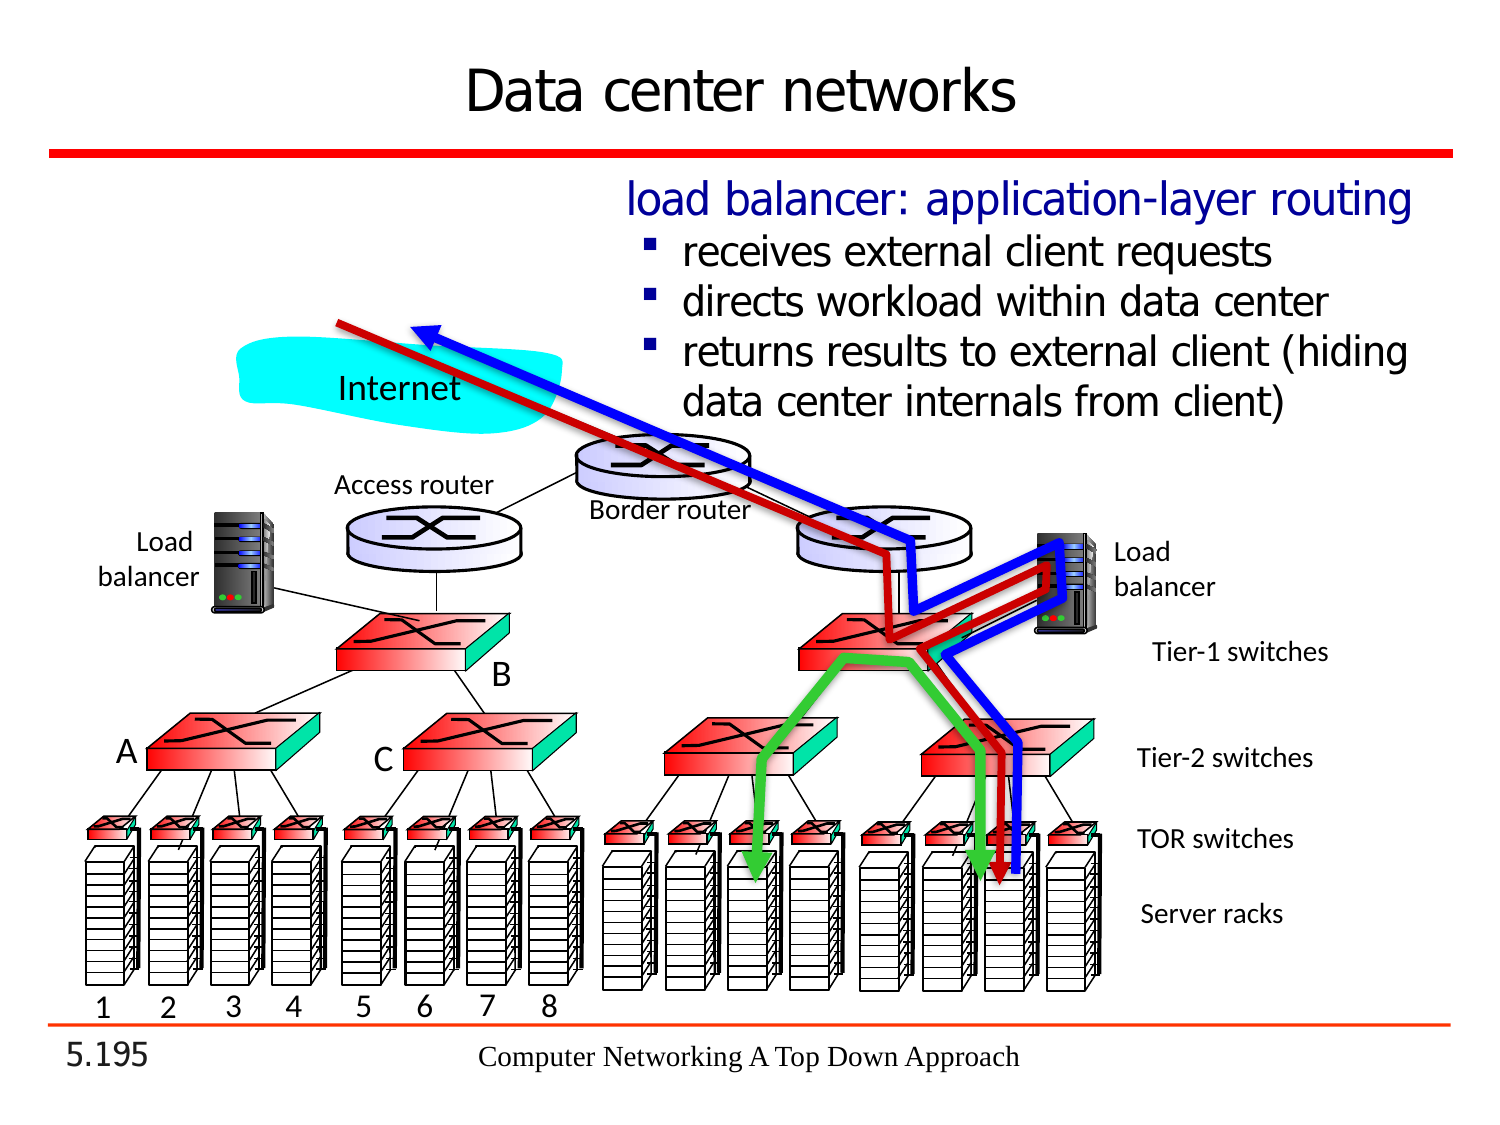

# Data center networks
load balancer: application-layer routing
receives external client requests
directs workload within data center
returns results to external client (hiding data center internals from client)

Internet

Access router
Border router

Load
balancer
Load
balancer

Tier-1 switches
B

A
C
Tier-2 switches
TOR switches

Server racks
7
6
5
4
8
3
2
1